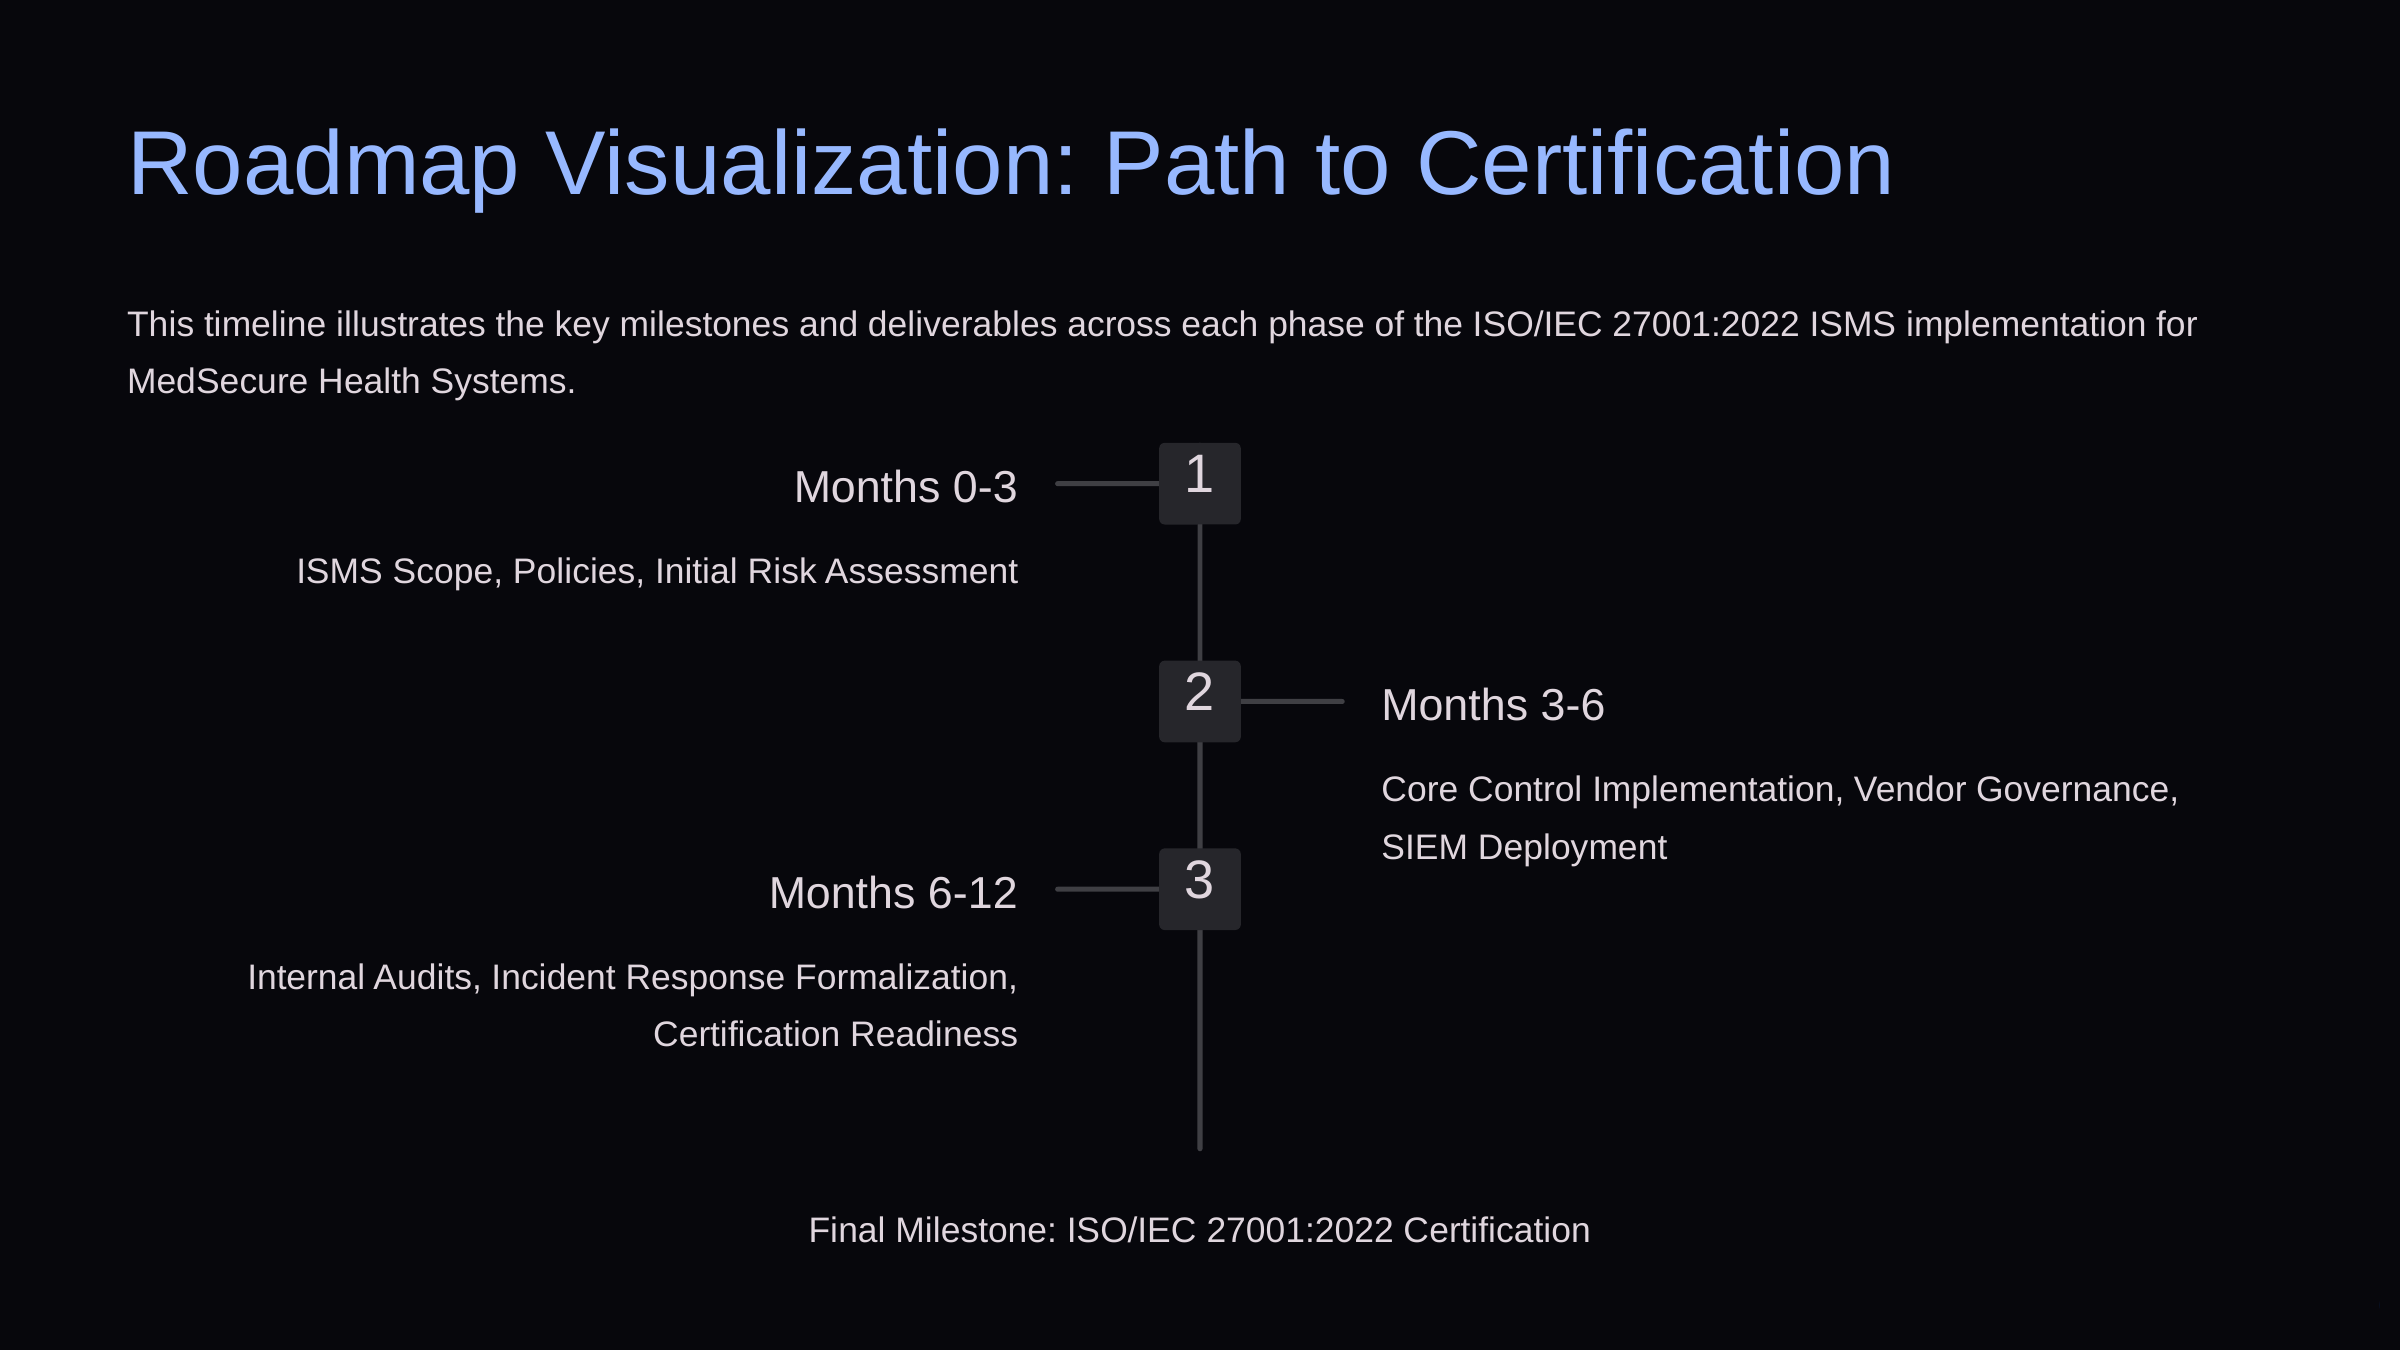

Roadmap Visualization: Path to Certification
This timeline illustrates the key milestones and deliverables across each phase of the ISO/IEC 27001:2022 ISMS implementation for MedSecure Health Systems.

1
Months 0-3

ISMS Scope, Policies, Initial Risk Assessment

2
Months 3-6

Core Control Implementation, Vendor Governance, SIEM Deployment

3
Months 6-12

Internal Audits, Incident Response Formalization, Certification Readiness
Final Milestone: ISO/IEC 27001:2022 Certification